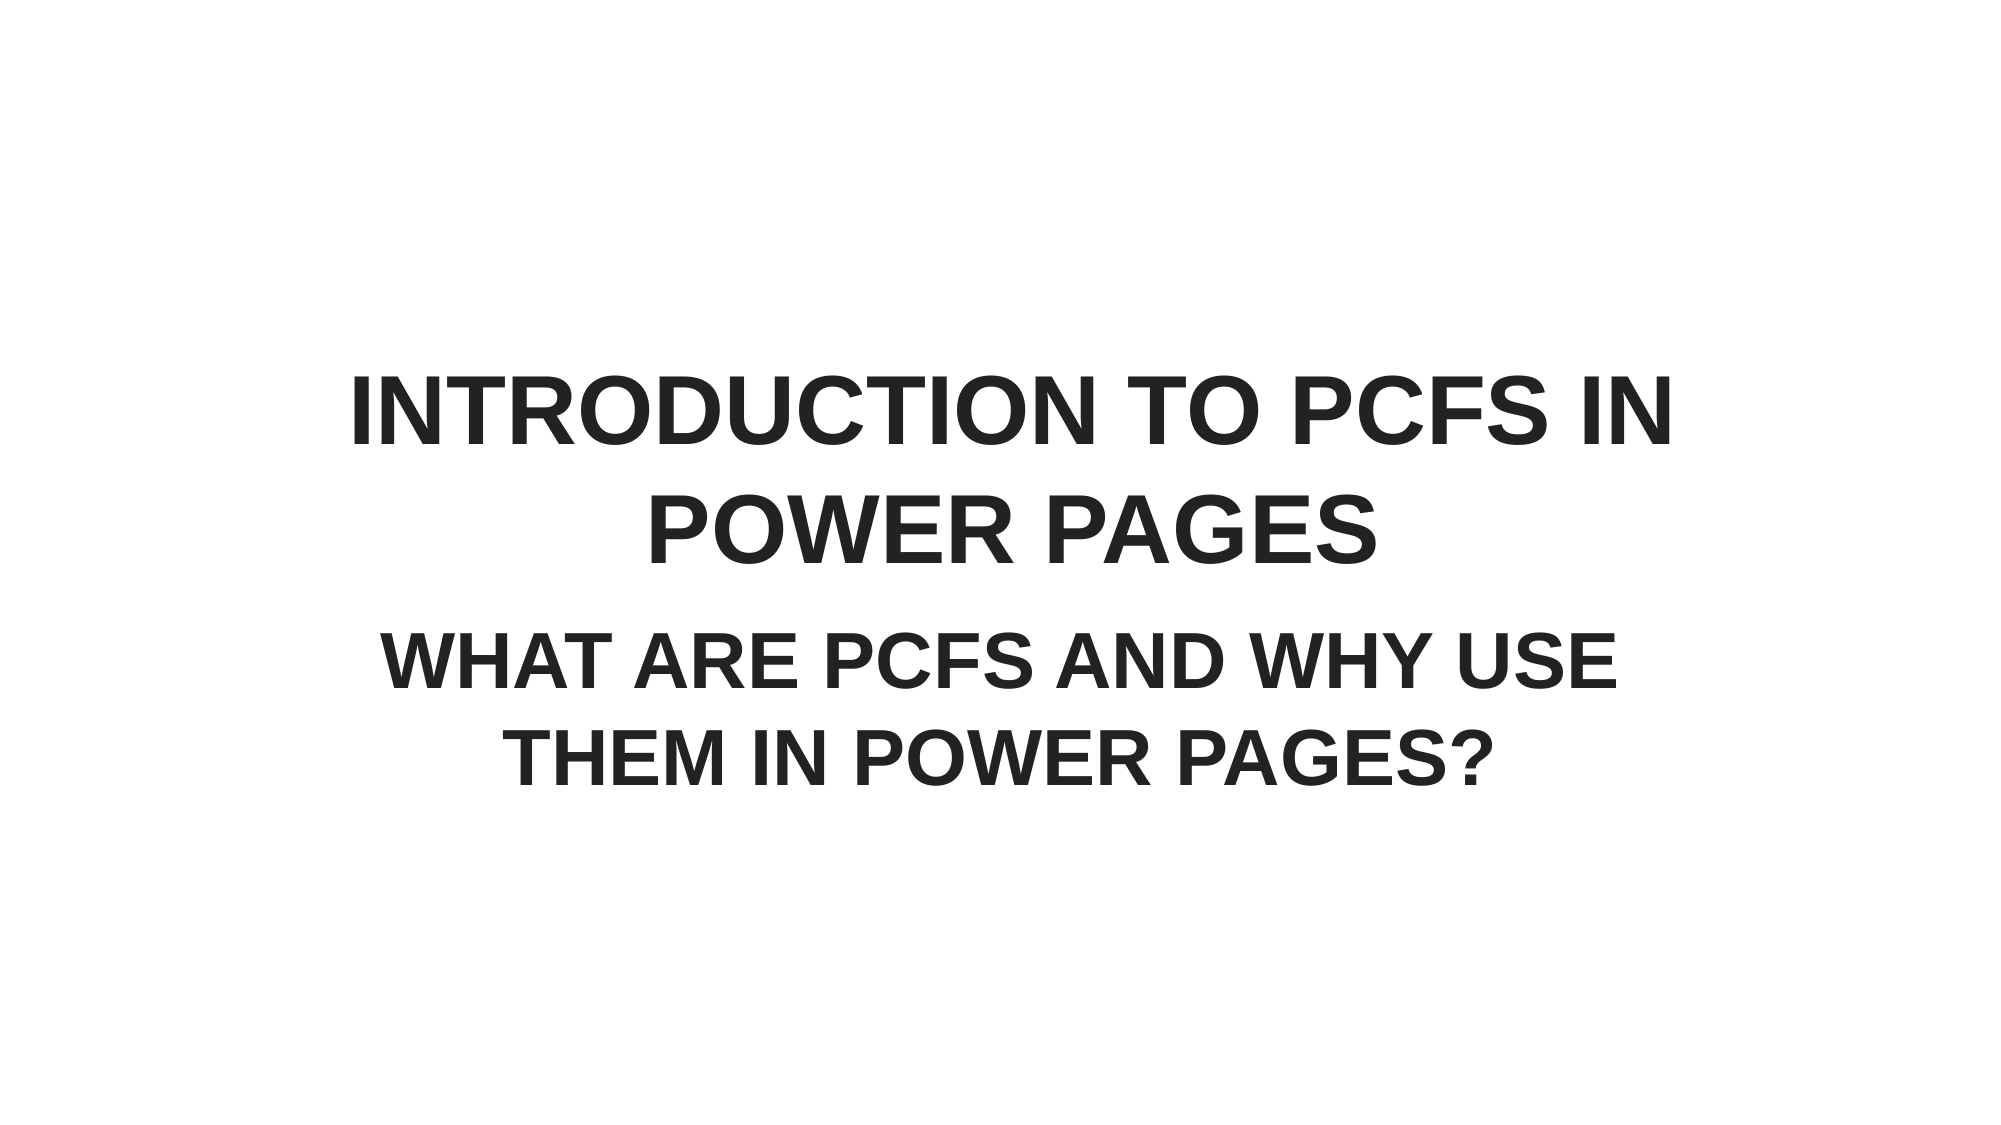

INTRODUCTION TO PCFS IN POWER PAGES

WHAT ARE PCFS AND WHY USE
THEM IN POWER PAGES?